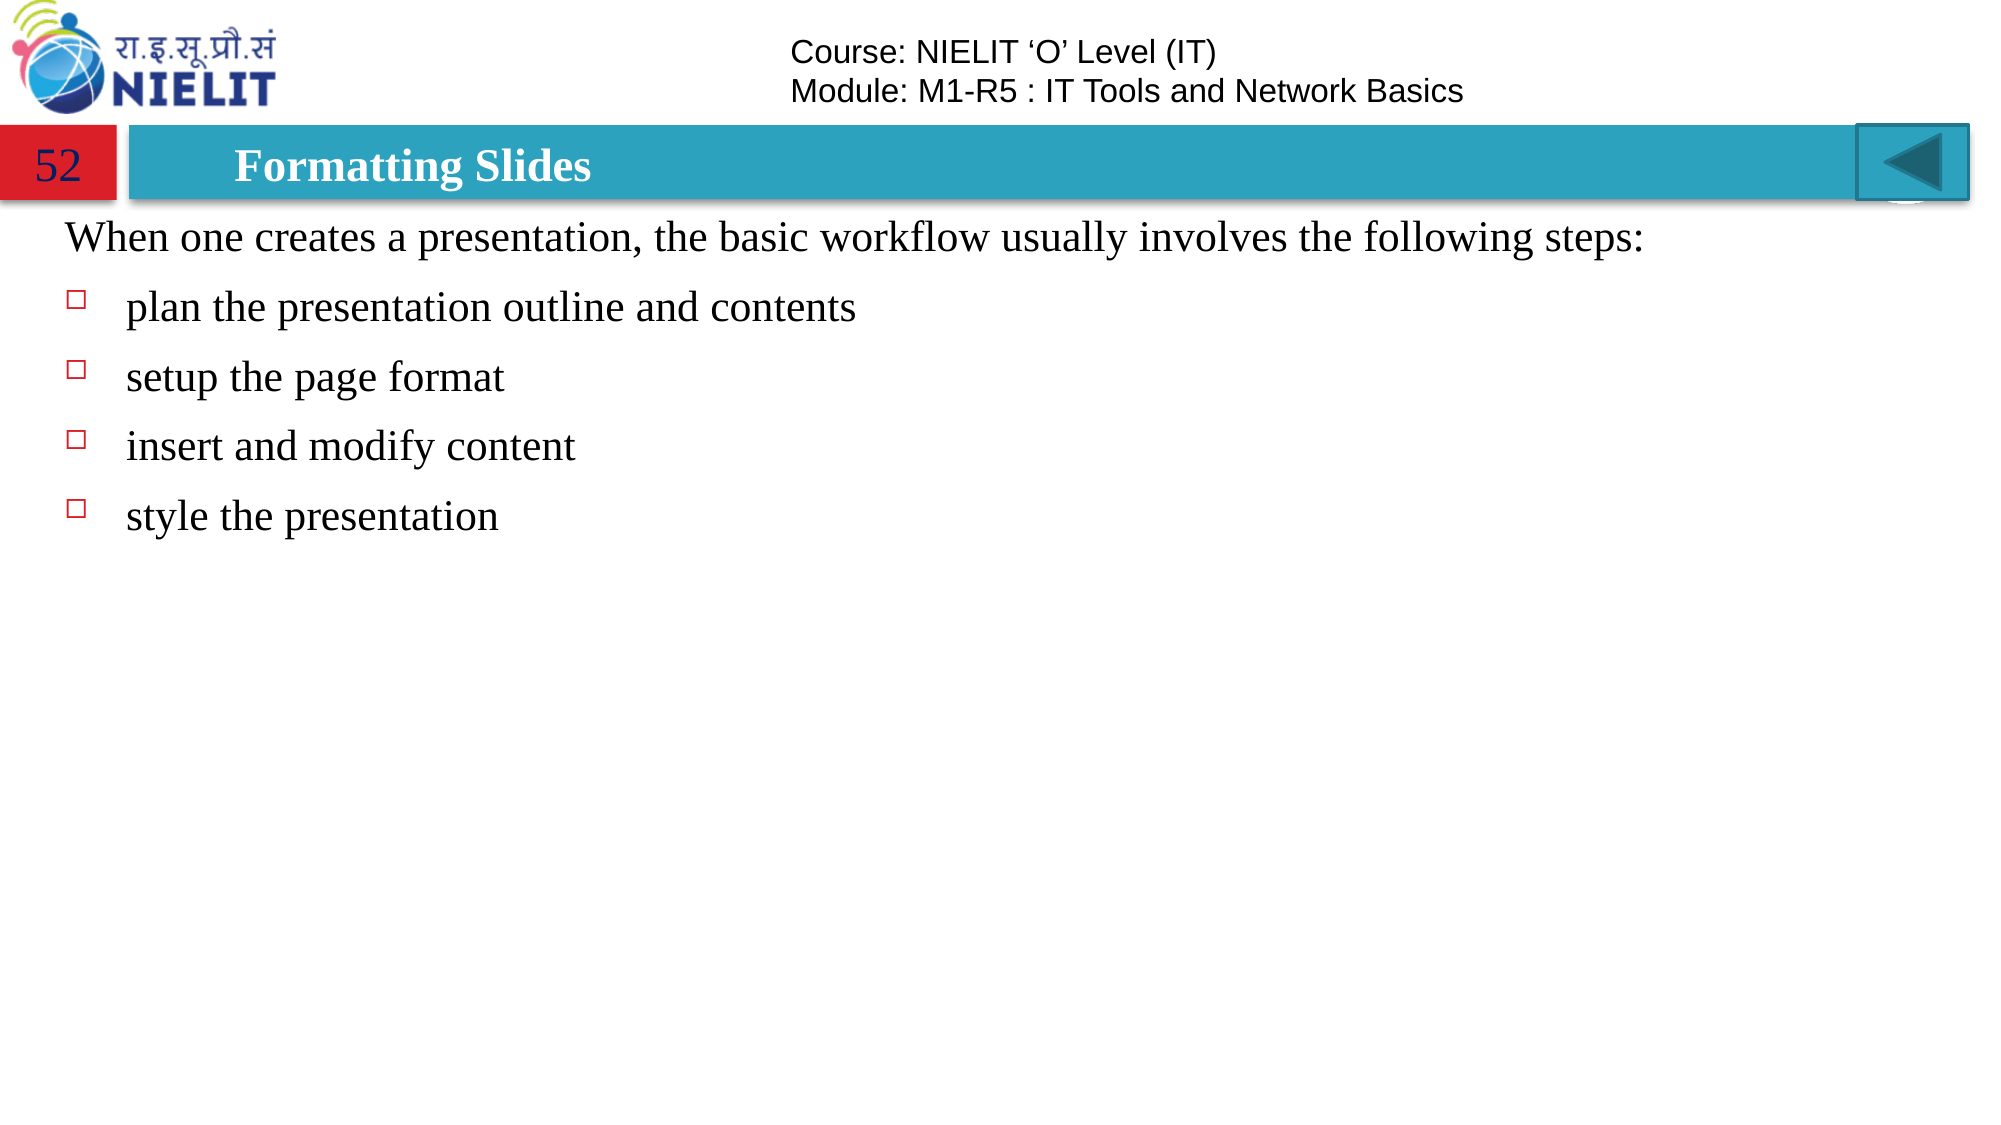

# Formatting Slides
52
When one creates a presentation, the basic workflow usually involves the following steps:
plan the presentation outline and contents
setup the page format
insert and modify content
style the presentation